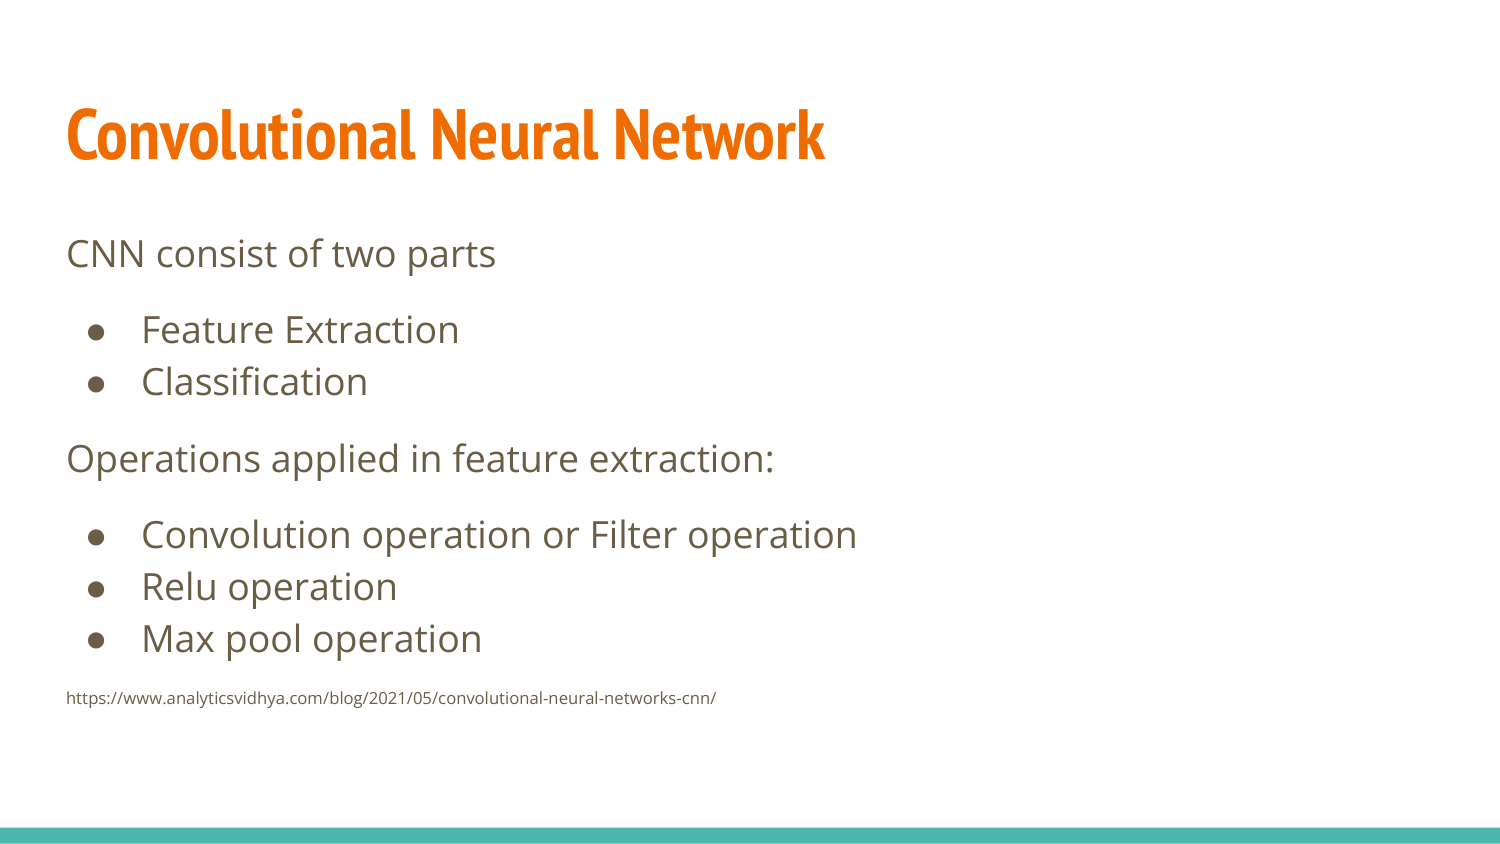

# Convolutional Neural Network
CNN consist of two parts
Feature Extraction
Classification
Operations applied in feature extraction:
Convolution operation or Filter operation
Relu operation
Max pool operation
https://www.analyticsvidhya.com/blog/2021/05/convolutional-neural-networks-cnn/